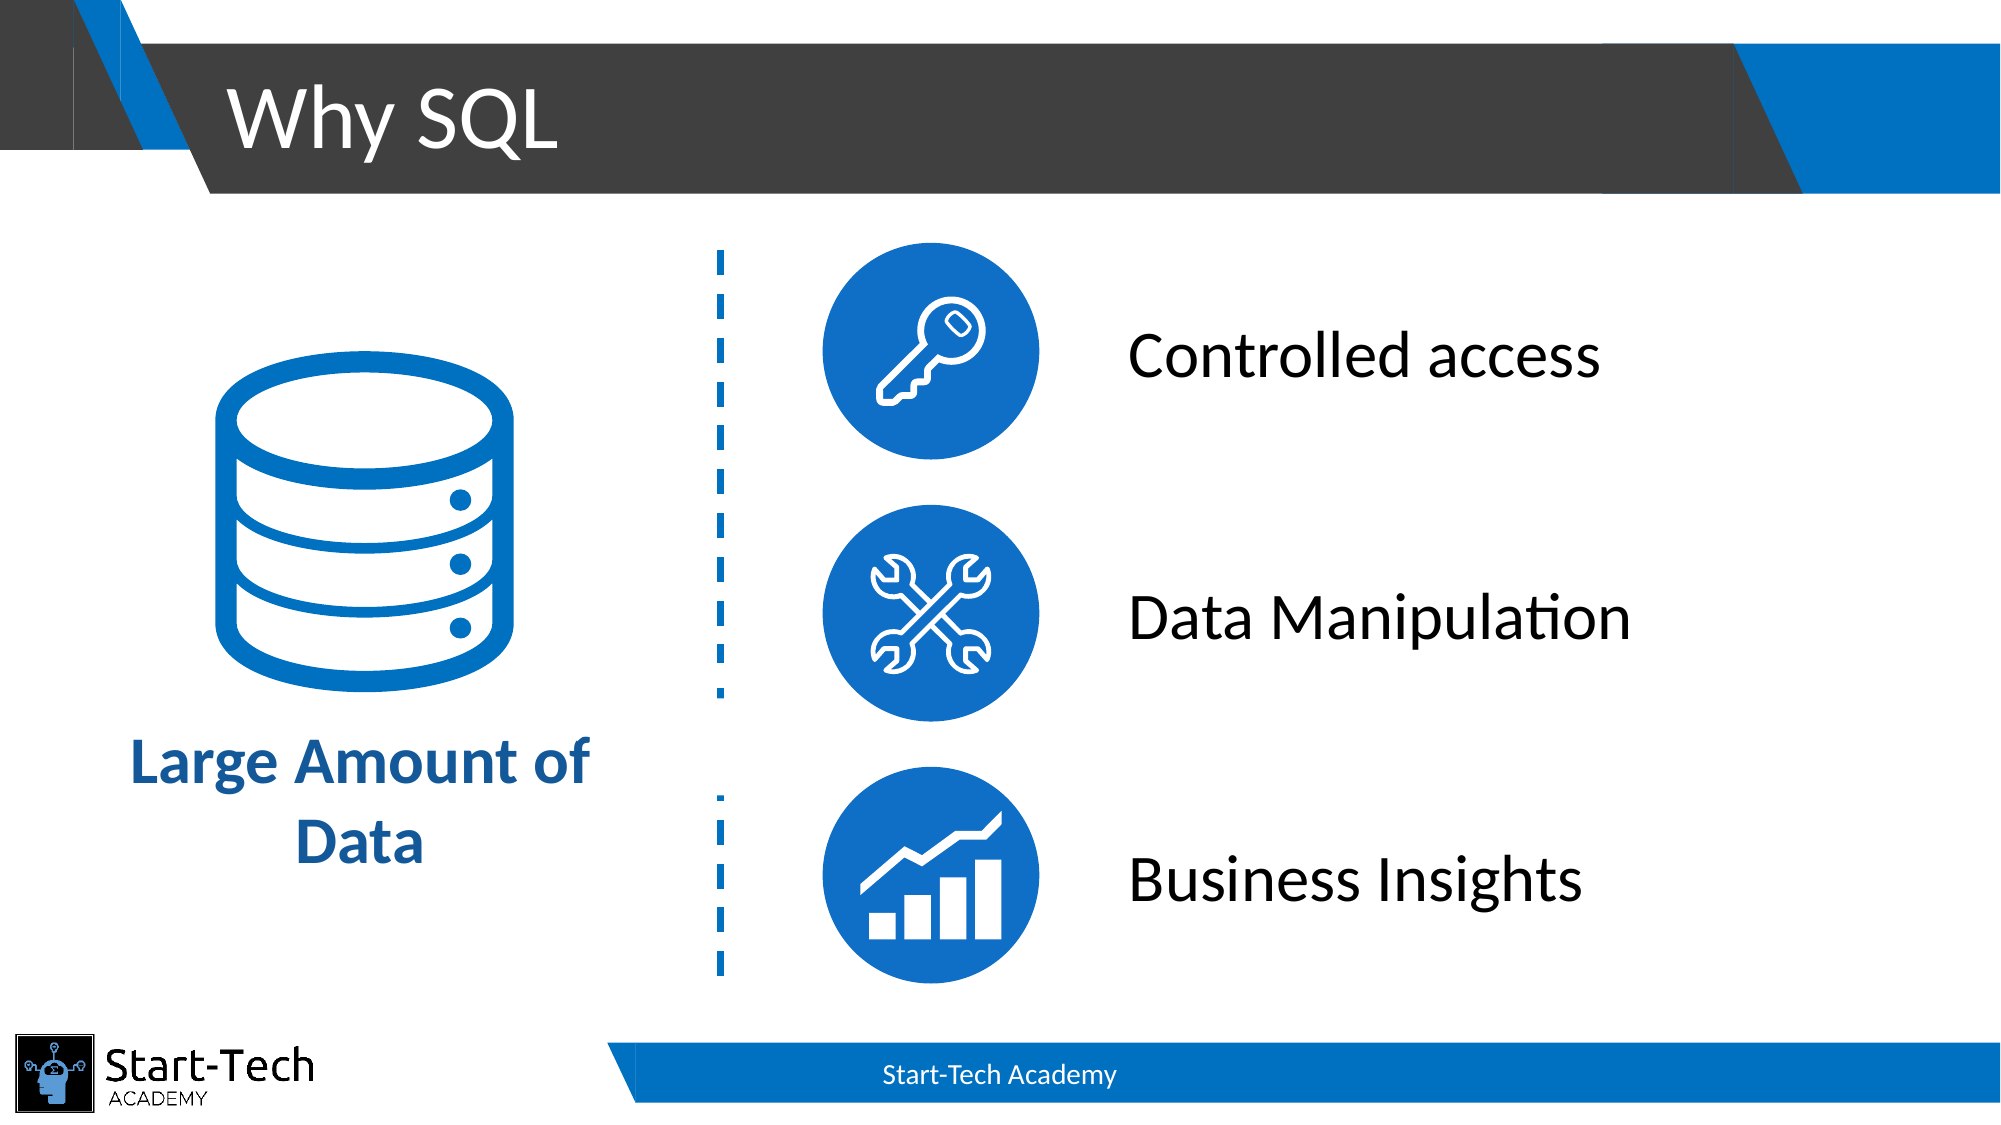

# Why SQL

Controlled access

Data Manipulation

Large Amount of Data

Business Insights
Start-Tech Academy